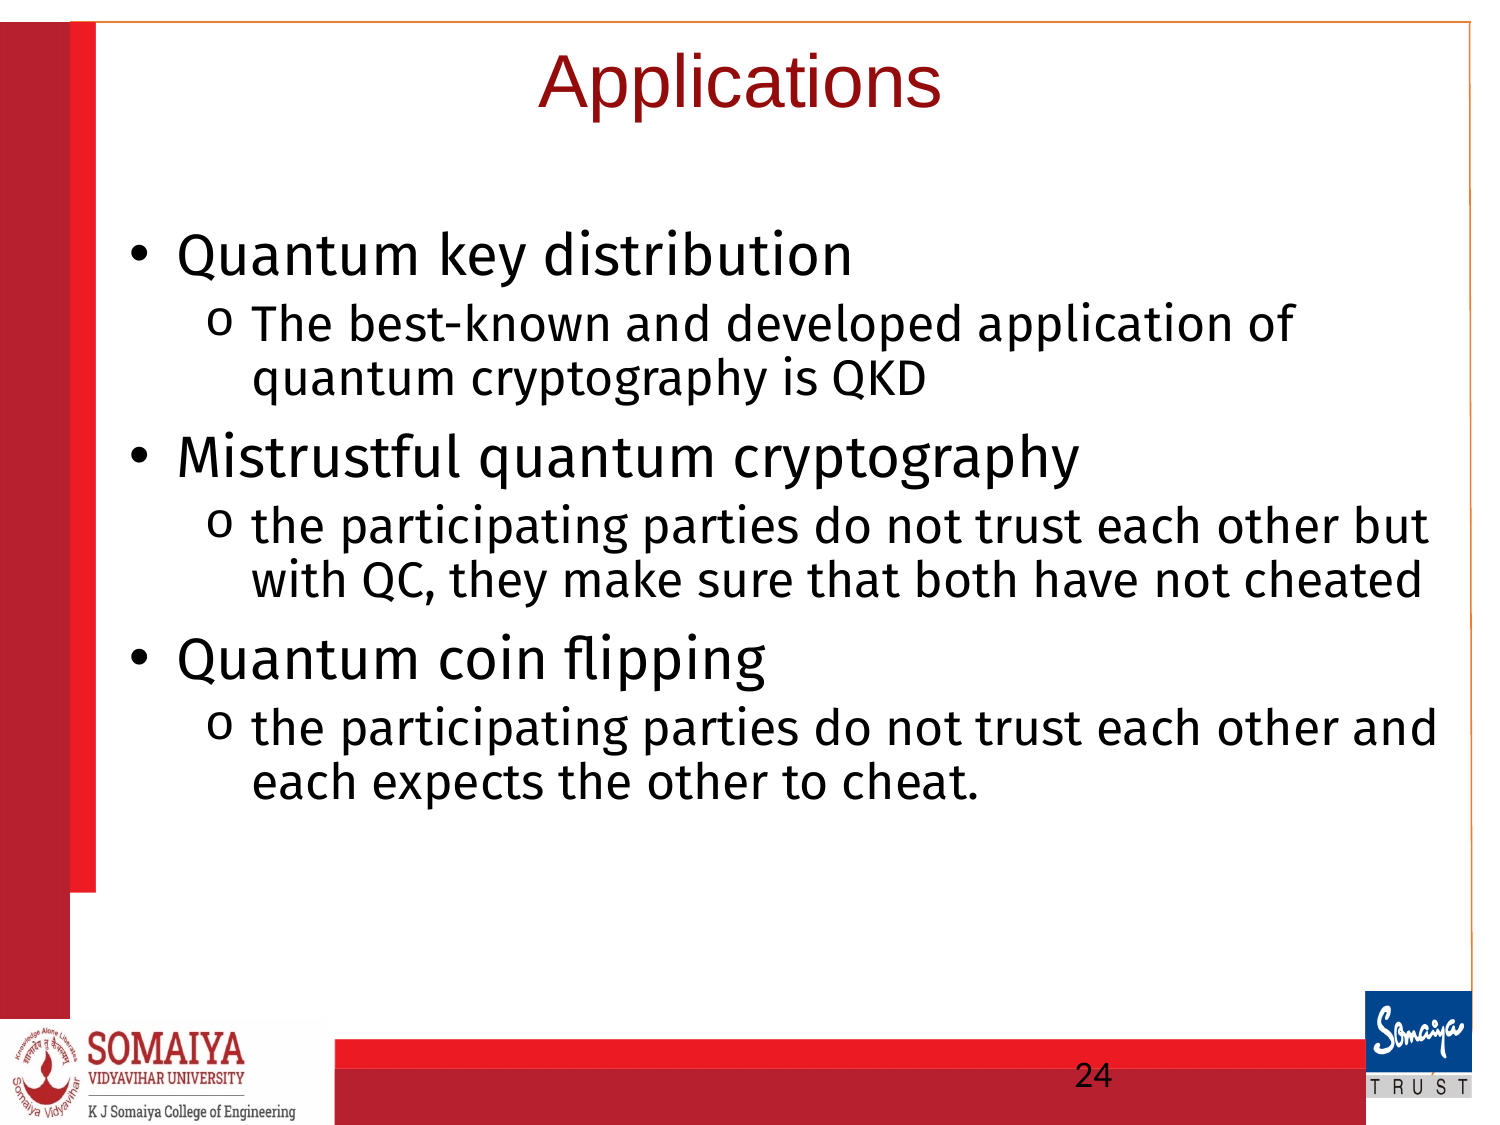

# Applications
Quantum key distribution
The best-known and developed application of quantum cryptography is QKD
Mistrustful quantum cryptography
the participating parties do not trust each other but with QC, they make sure that both have not cheated
Quantum coin flipping
the participating parties do not trust each other and each expects the other to cheat.
24